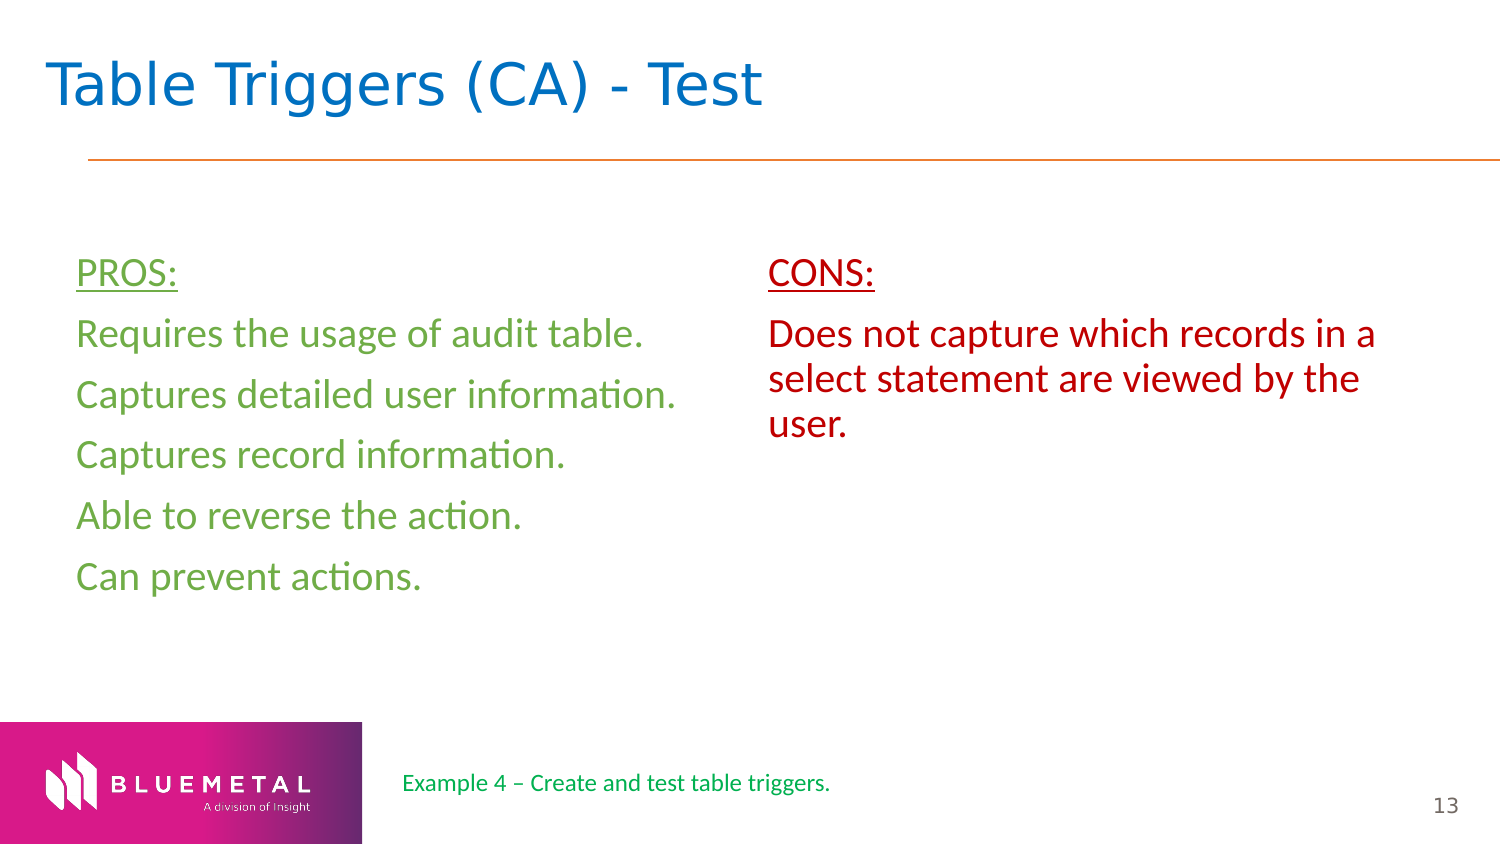

# Table Triggers (CA) - Test

PROS:
Requires the usage of audit table.
Captures detailed user information.
Captures record information.
Able to reverse the action.
Can prevent actions.

CONS:
Does not capture which records in a select statement are viewed by the user.

Example 4 – Create and test table triggers.